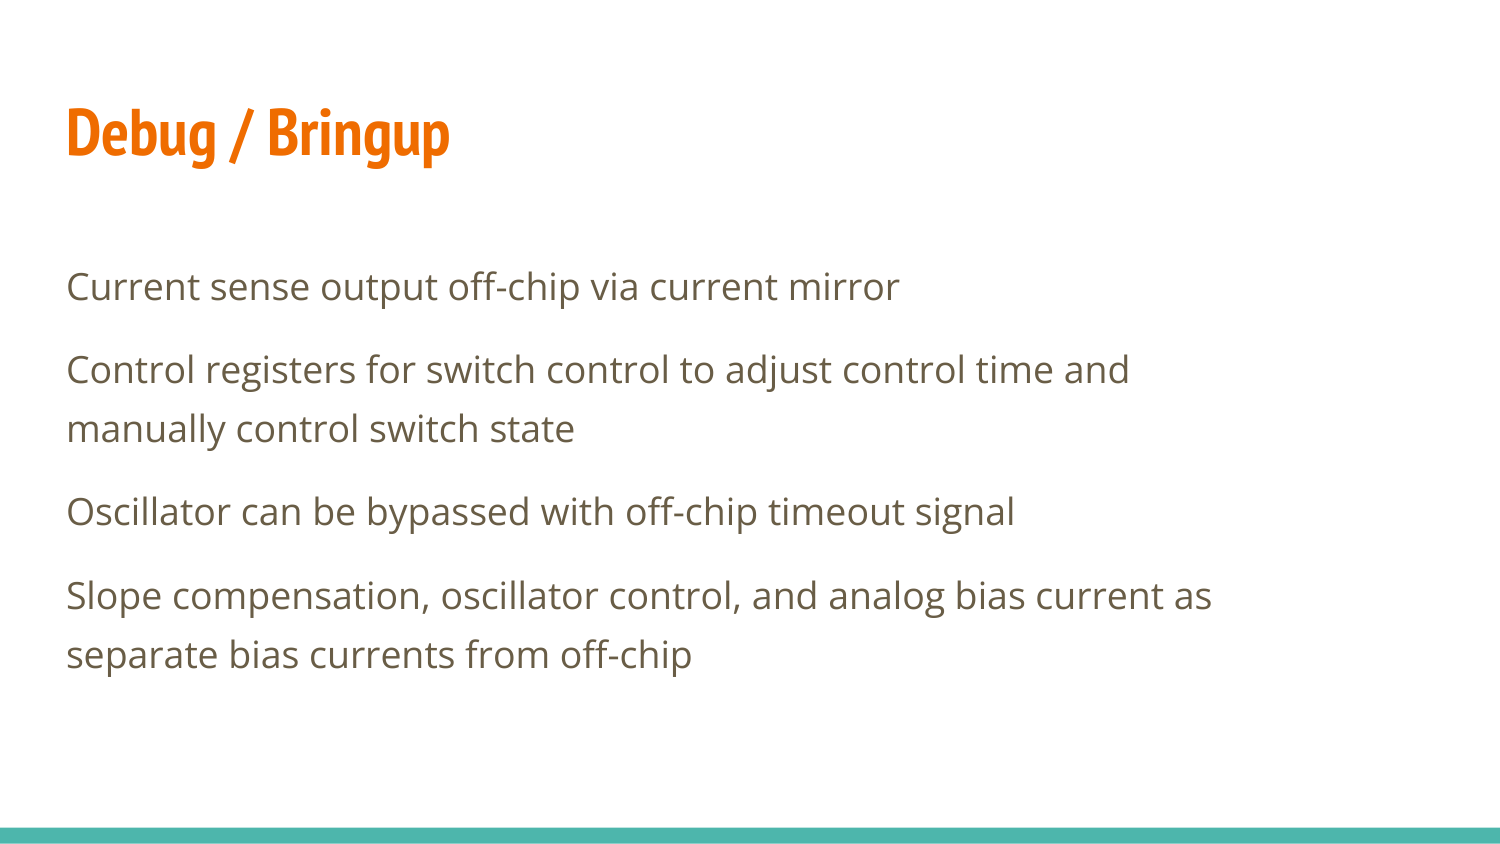

# Debug / Bringup
Current sense output off-chip via current mirror
Control registers for switch control to adjust control time and manually control switch state
Oscillator can be bypassed with off-chip timeout signal
Slope compensation, oscillator control, and analog bias current as separate bias currents from off-chip